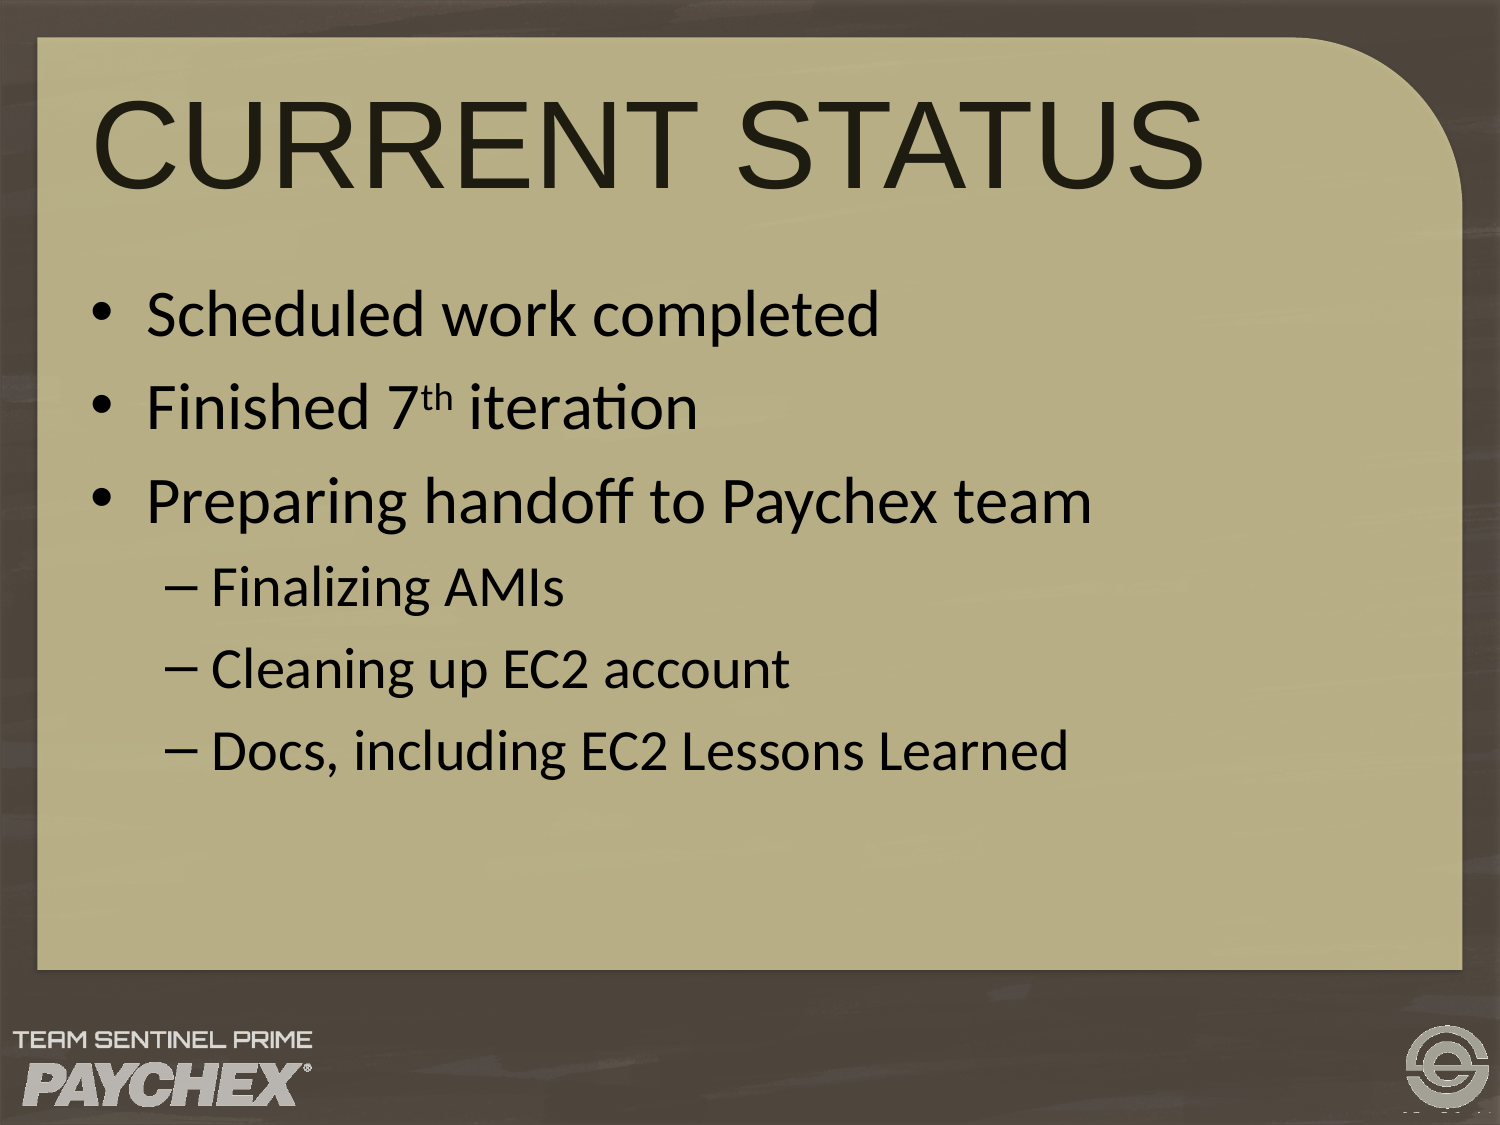

# CURRENT STATUS
Scheduled work completed
Finished 7th iteration
Preparing handoff to Paychex team
Finalizing AMIs
Cleaning up EC2 account
Docs, including EC2 Lessons Learned